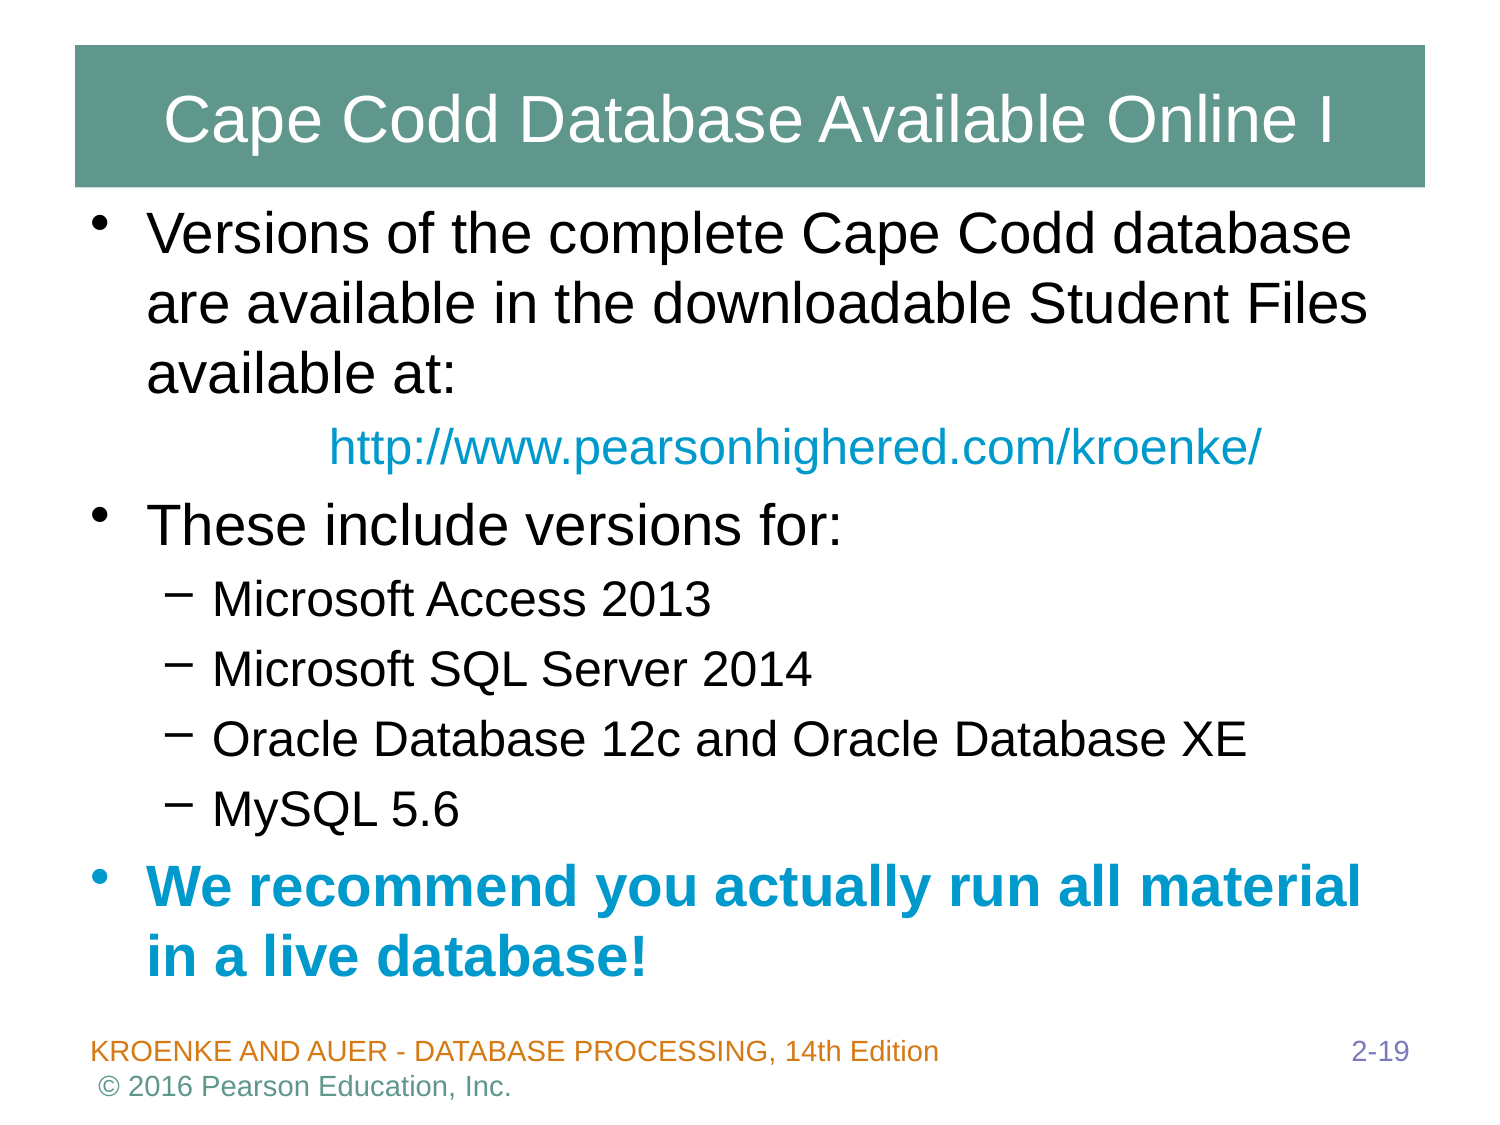

# Cape Codd Database Available Online I
Versions of the complete Cape Codd database are available in the downloadable Student Files available at:
	 http://www.pearsonhighered.com/kroenke/
These include versions for:
Microsoft Access 2013
Microsoft SQL Server 2014
Oracle Database 12c and Oracle Database XE
MySQL 5.6
We recommend you actually run all material in a live database!
2-19

KROENKE AND AUER - DATABASE PROCESSING, 14th Edition  © 2016 Pearson Education, Inc.